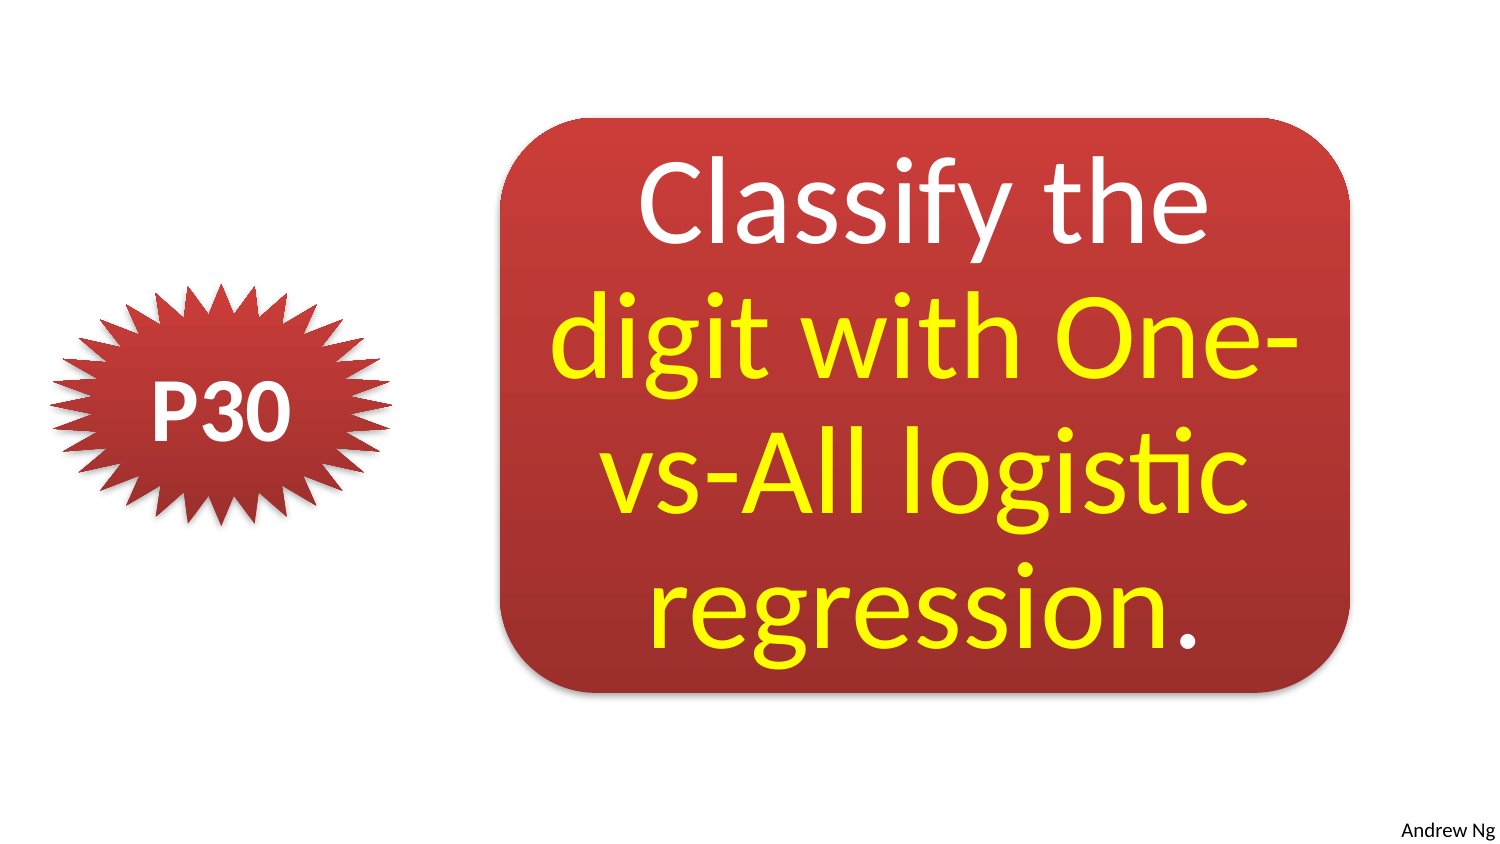

Classify the digit with One-vs-All logistic regression.
P30